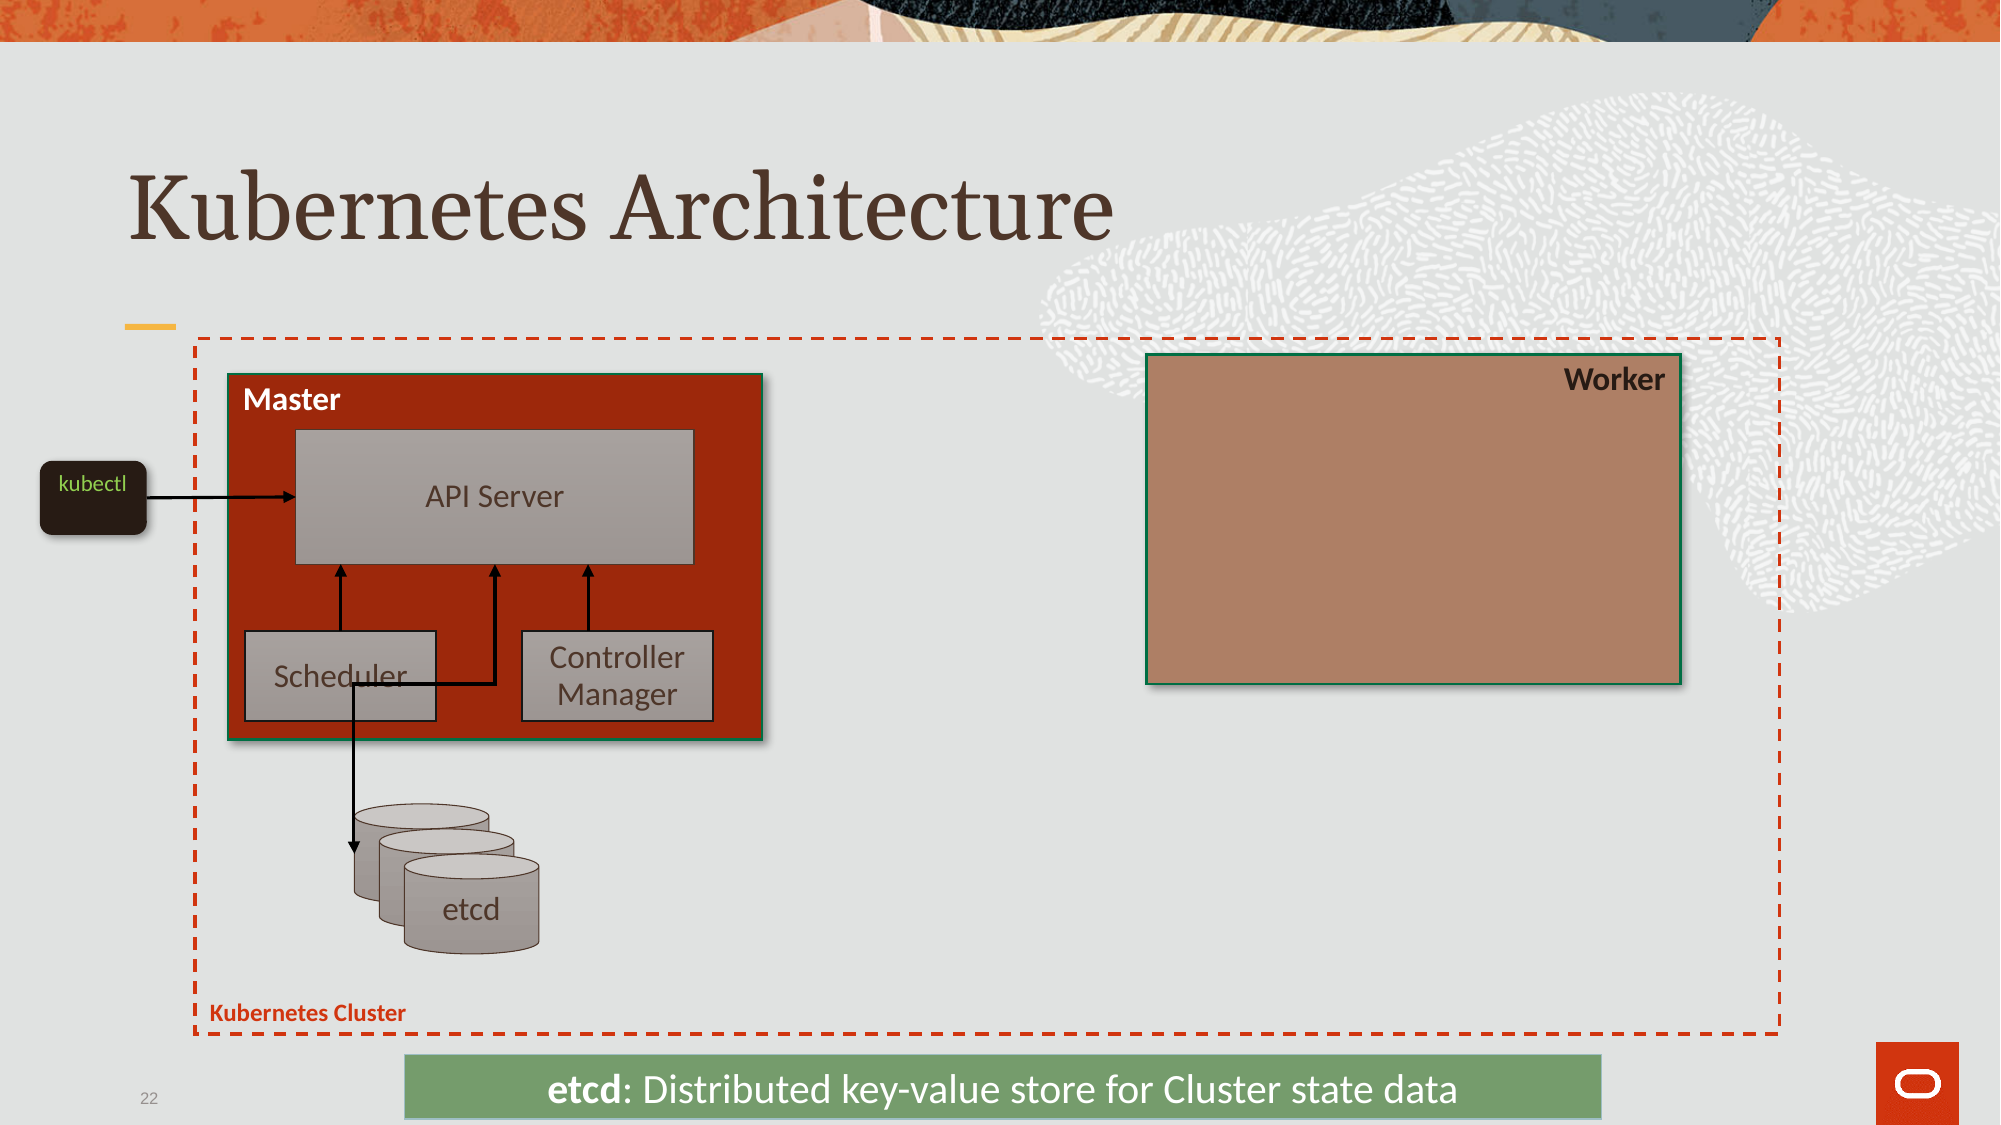

# Kubernetes Architecture
Kubernetes Cluster
Worker
Master
API Server
kubectl
Controller Manager
Scheduler
etcd
etcd
etcd
etcd: Distributed key-value store for Cluster state data
22